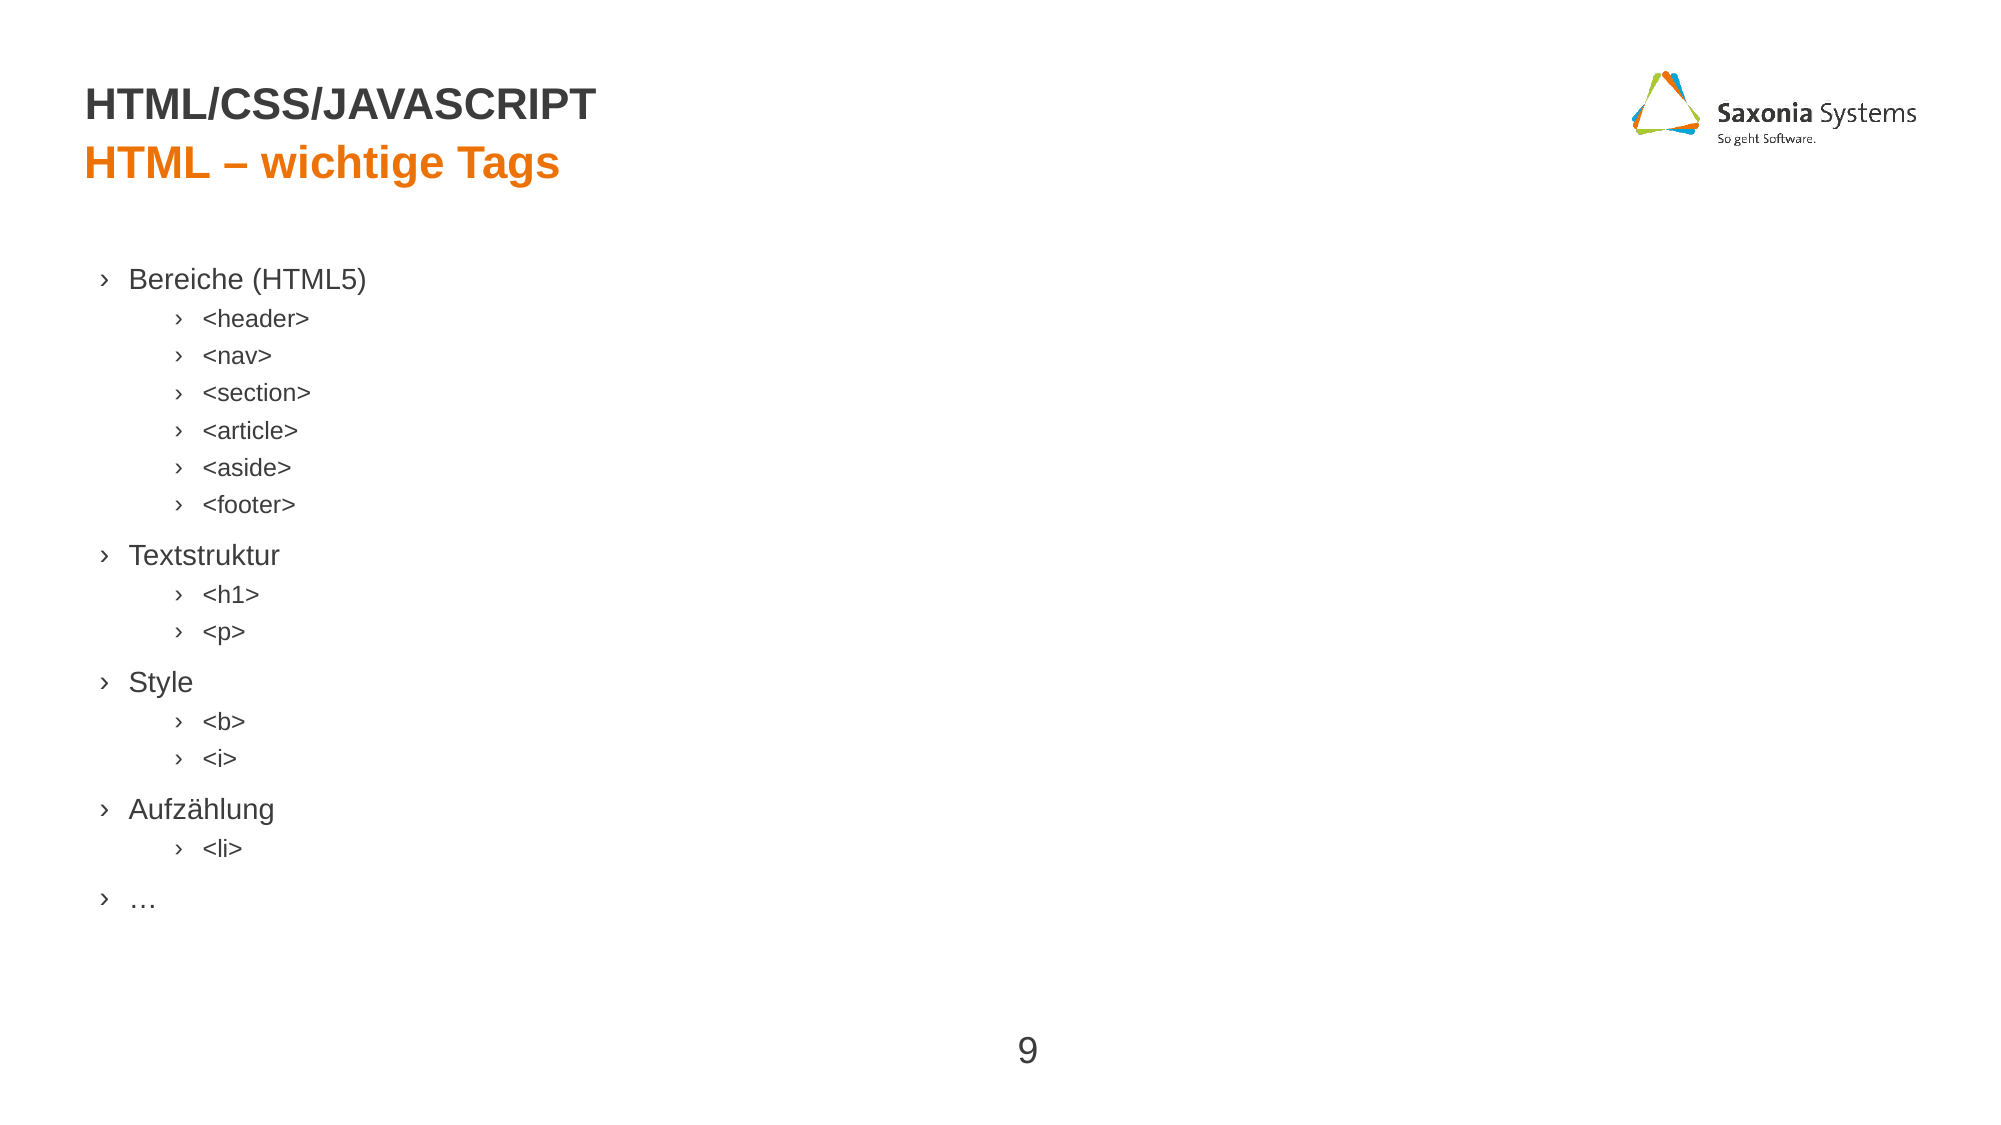

# HTML/CSS/JavaScript
HTML – wichtige Tags
Bereiche (HTML5)
<header>
<nav>
<section>
<article>
<aside>
<footer>
Textstruktur
<h1>
<p>
Style
<b>
<i>
Aufzählung
<li>
…

9